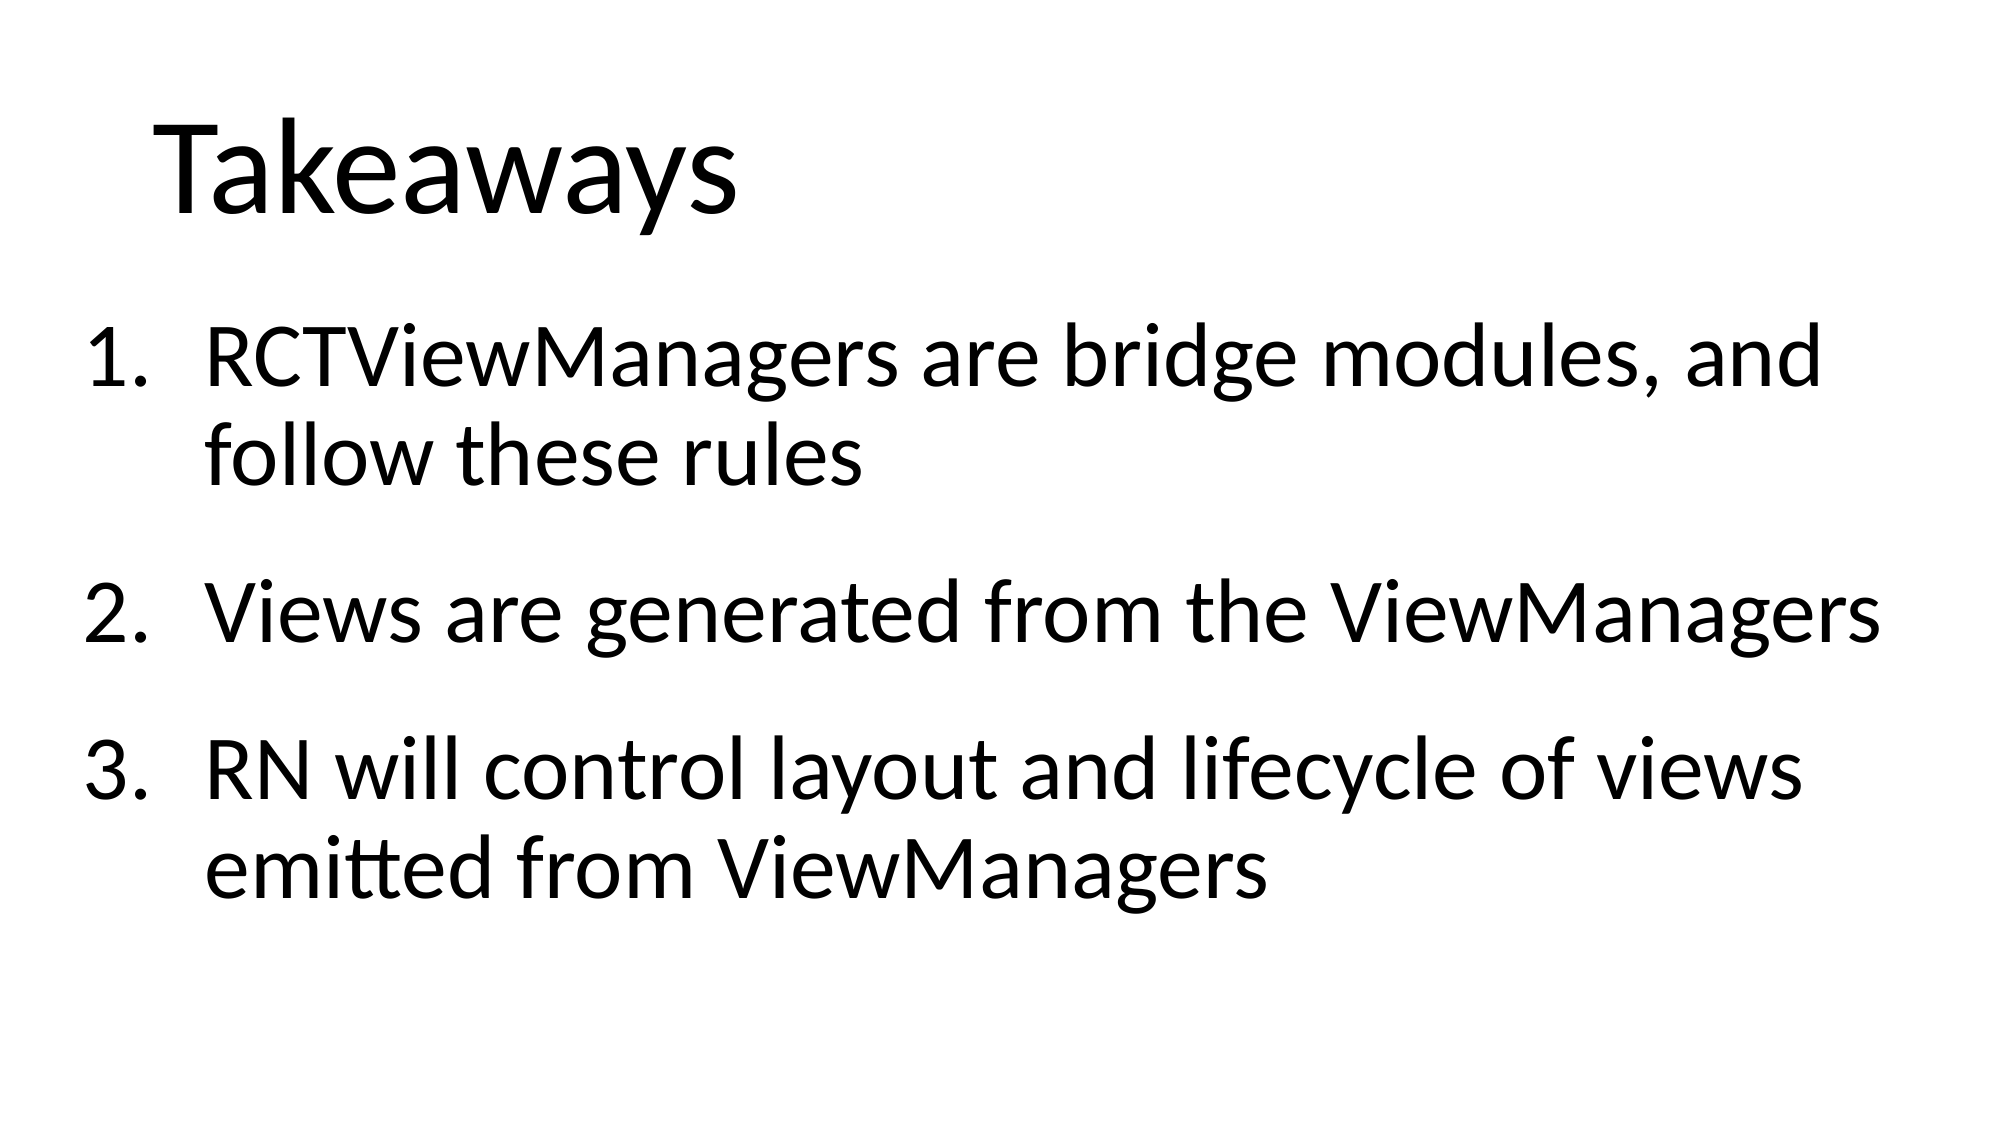

# Takeaways
RCTViewManagers are bridge modules, and follow these rules
Views are generated from the ViewManagers
RN will control layout and lifecycle of views emitted from ViewManagers